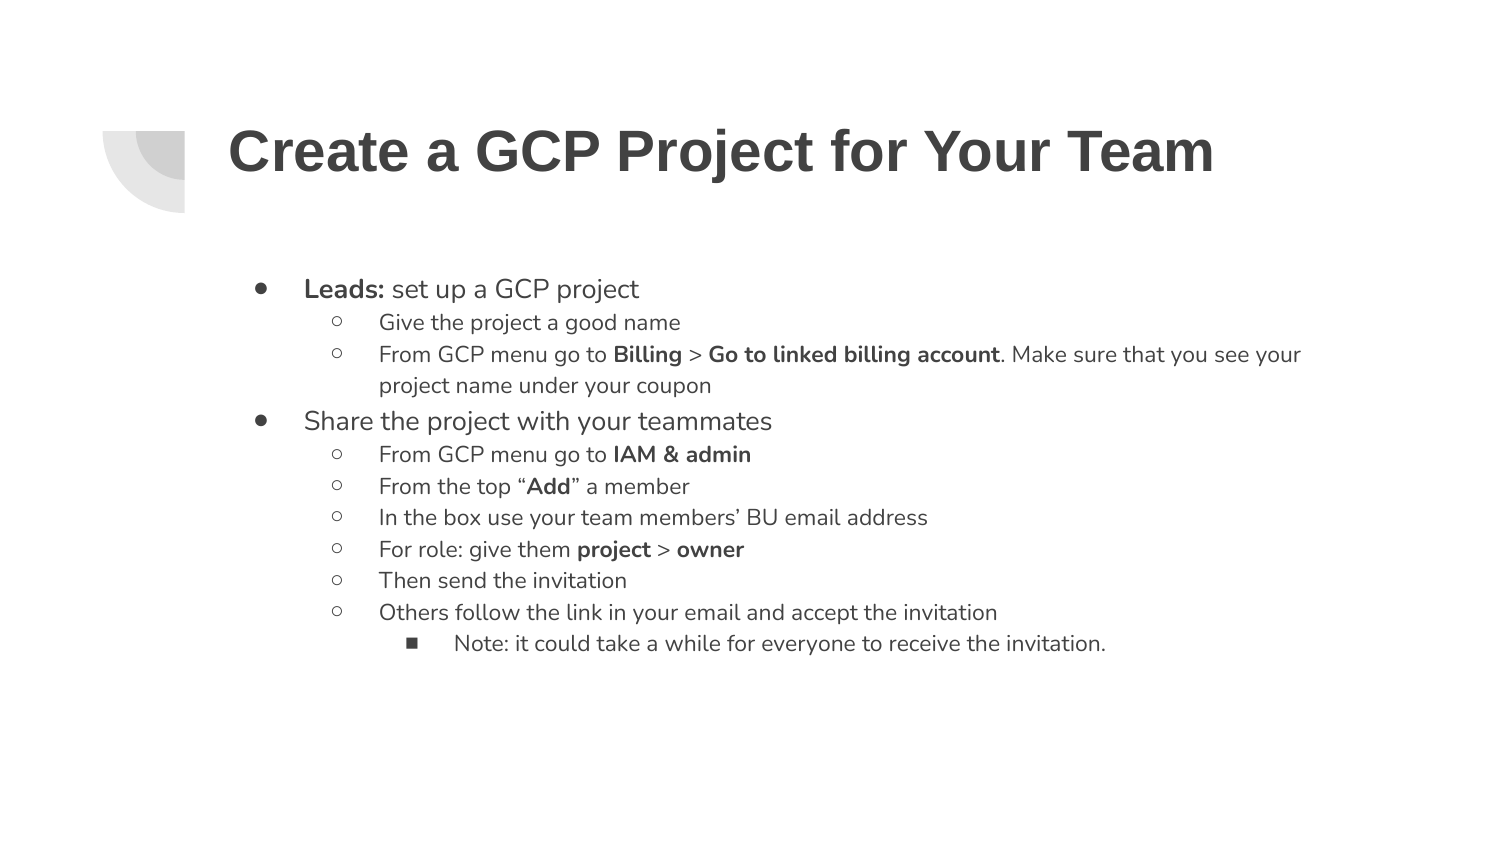

# Create a GCP Project for Your Team
Leads: set up a GCP project
Give the project a good name
From GCP menu go to Billing > Go to linked billing account. Make sure that you see your project name under your coupon
Share the project with your teammates
From GCP menu go to IAM & admin
From the top “Add” a member
In the box use your team members’ BU email address
For role: give them project > owner
Then send the invitation
Others follow the link in your email and accept the invitation
Note: it could take a while for everyone to receive the invitation.